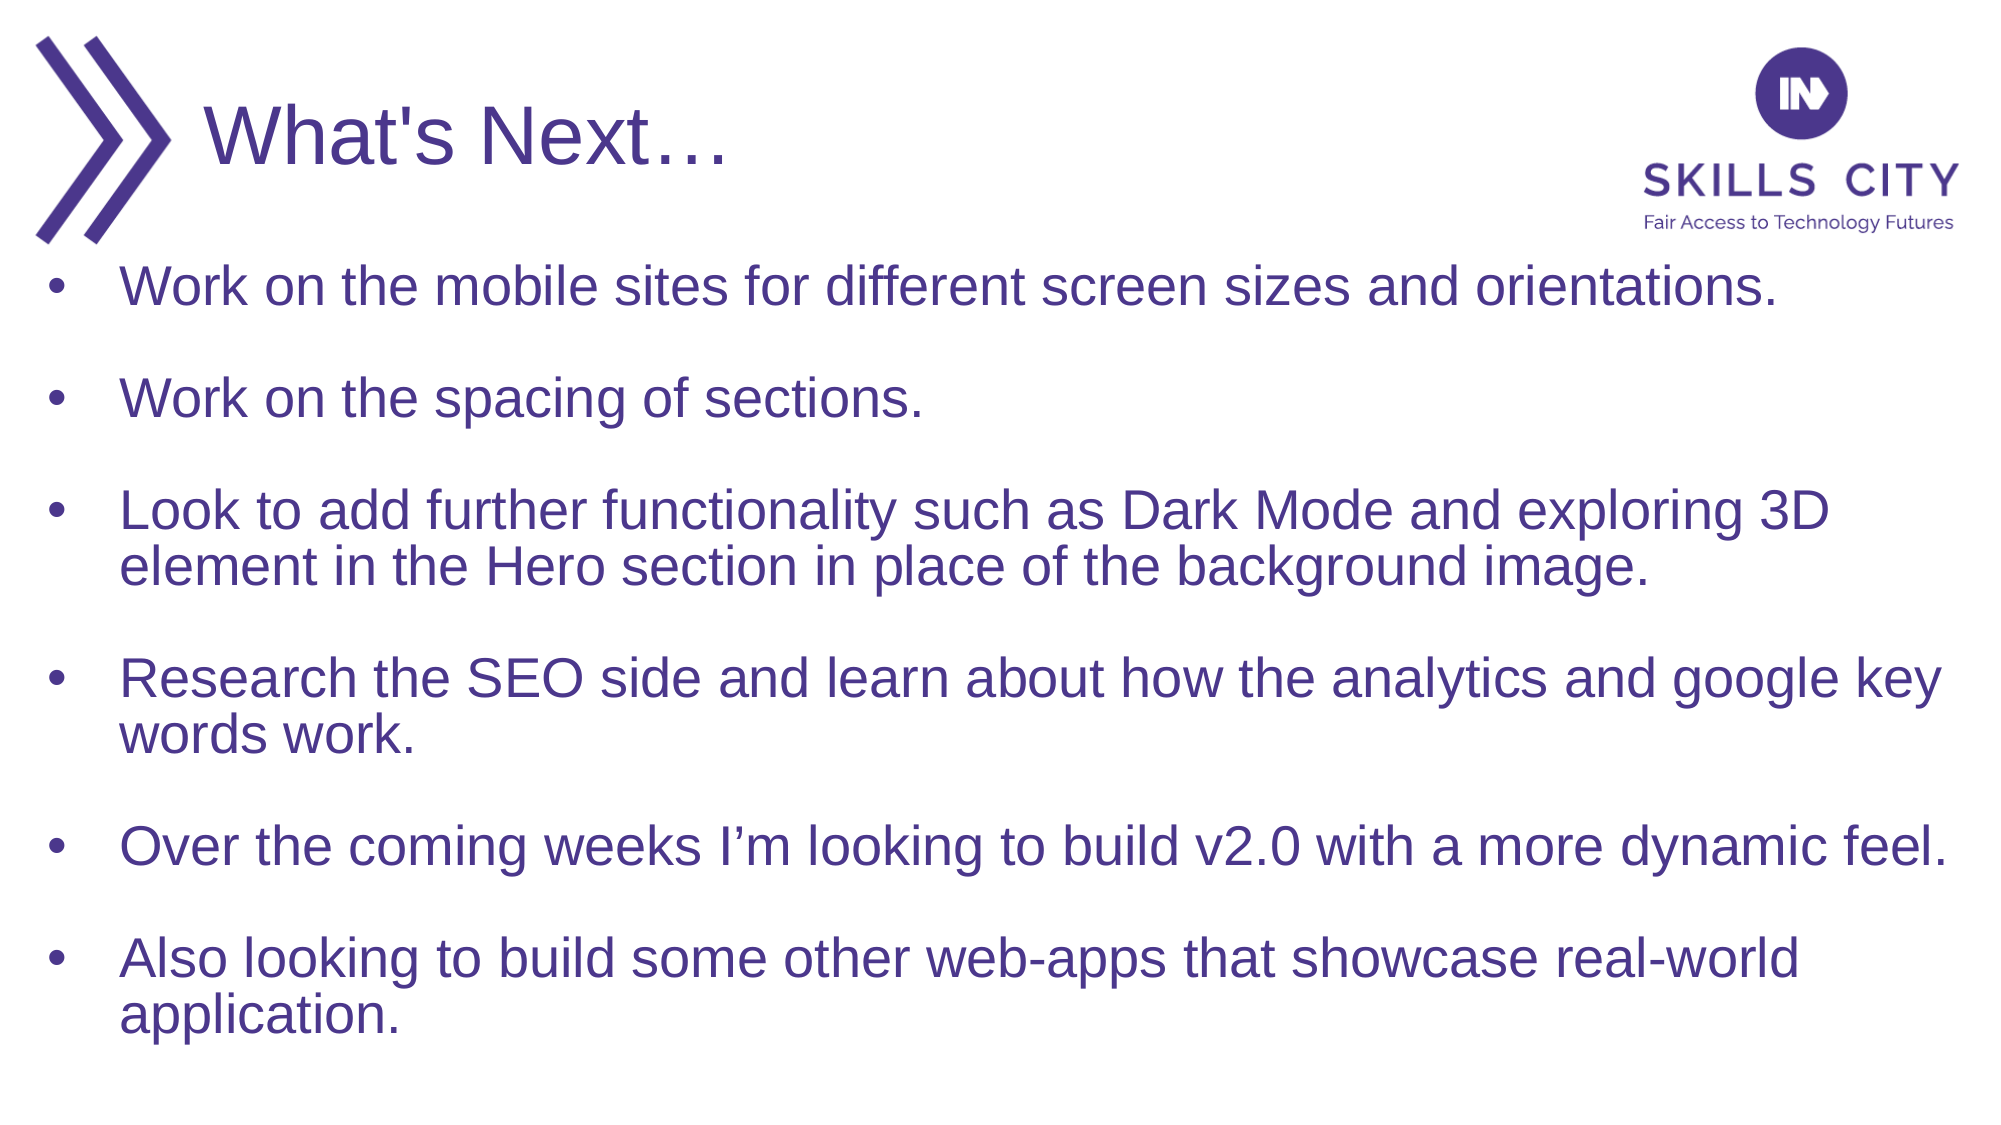

# What's Next…
Work on the mobile sites for different screen sizes and orientations.

Work on the spacing of sections.

Look to add further functionality such as Dark Mode and exploring 3D element in the Hero section in place of the background image.

Research the SEO side and learn about how the analytics and google key words work.

Over the coming weeks I’m looking to build v2.0 with a more dynamic feel.

Also looking to build some other web-apps that showcase real-world application.